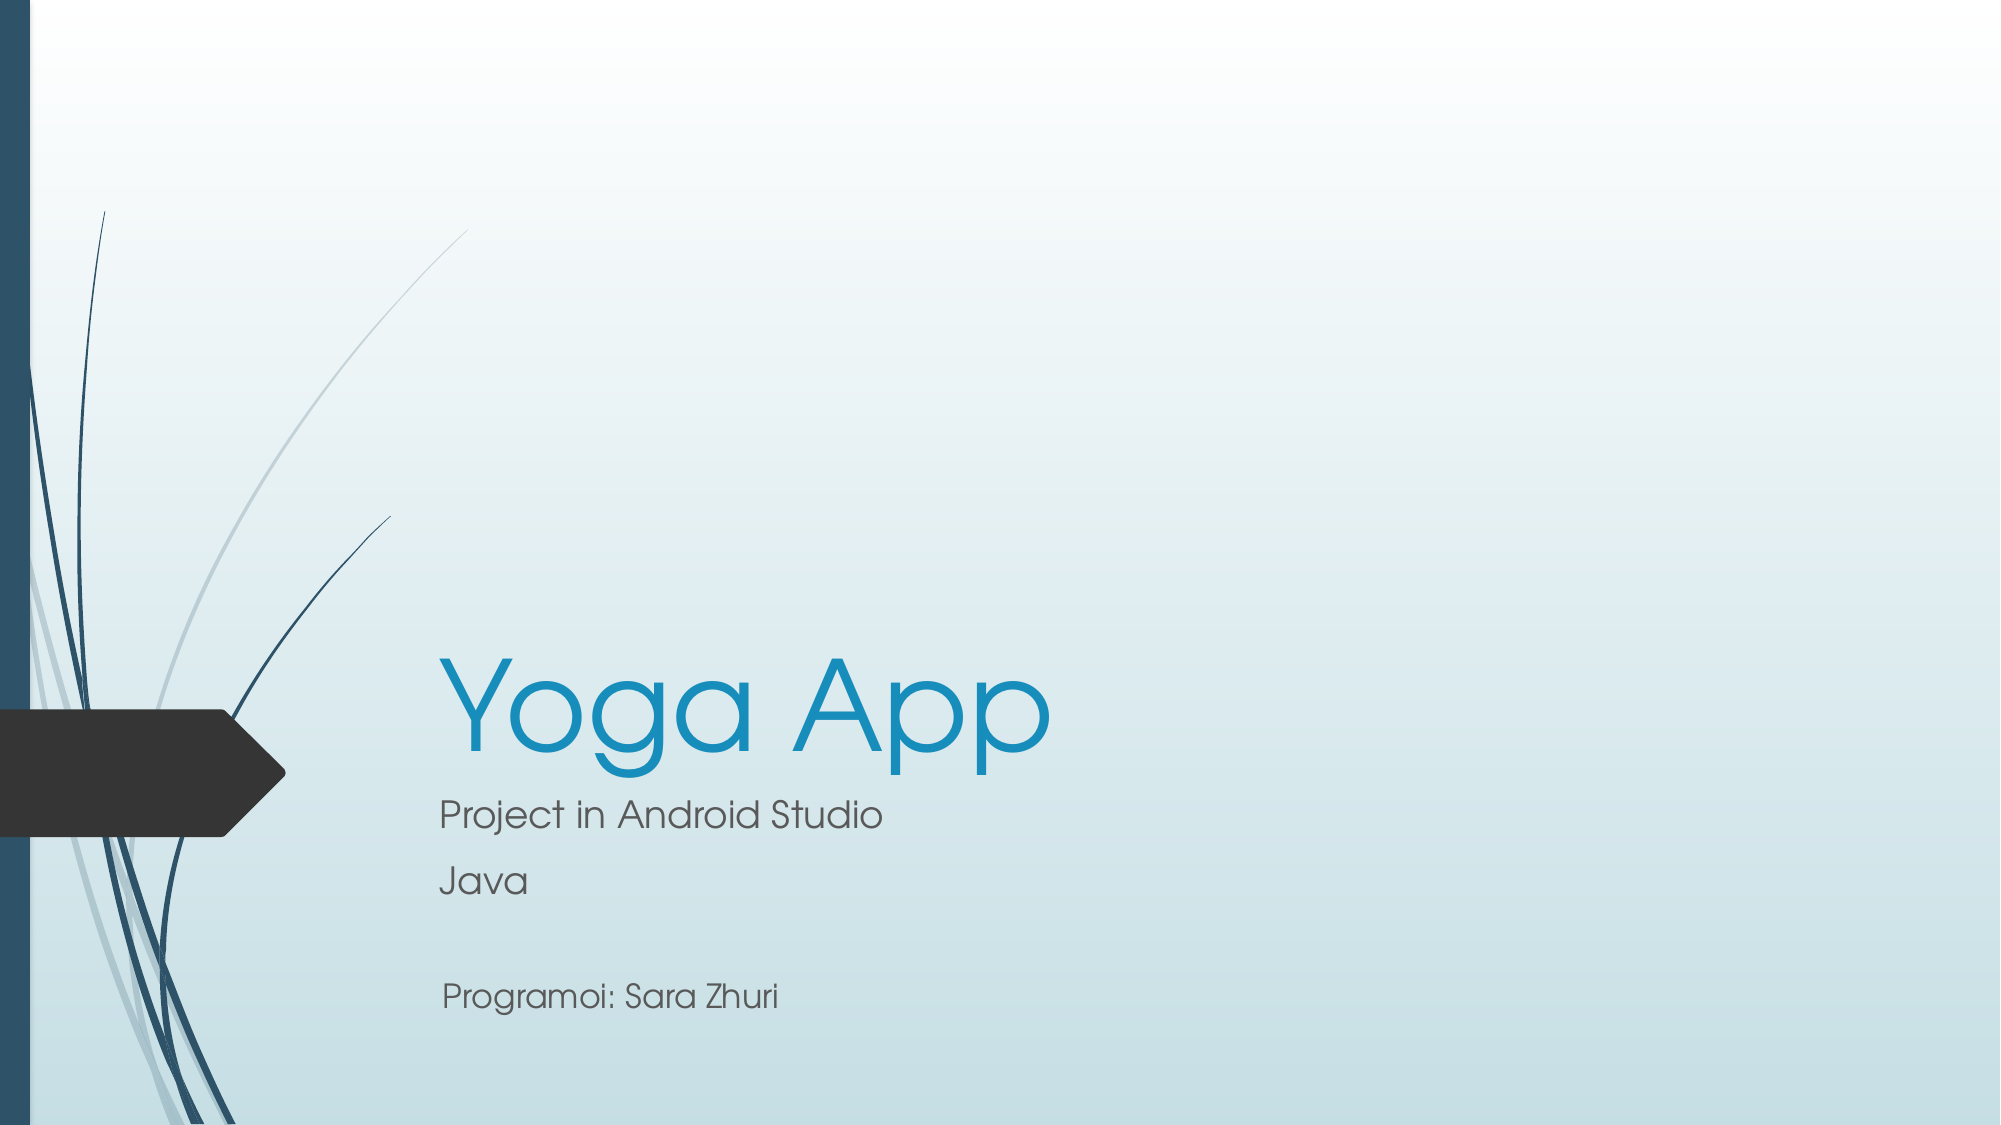

# Yoga App
Project in Android Studio
Java
Programoi: Sara Zhuri